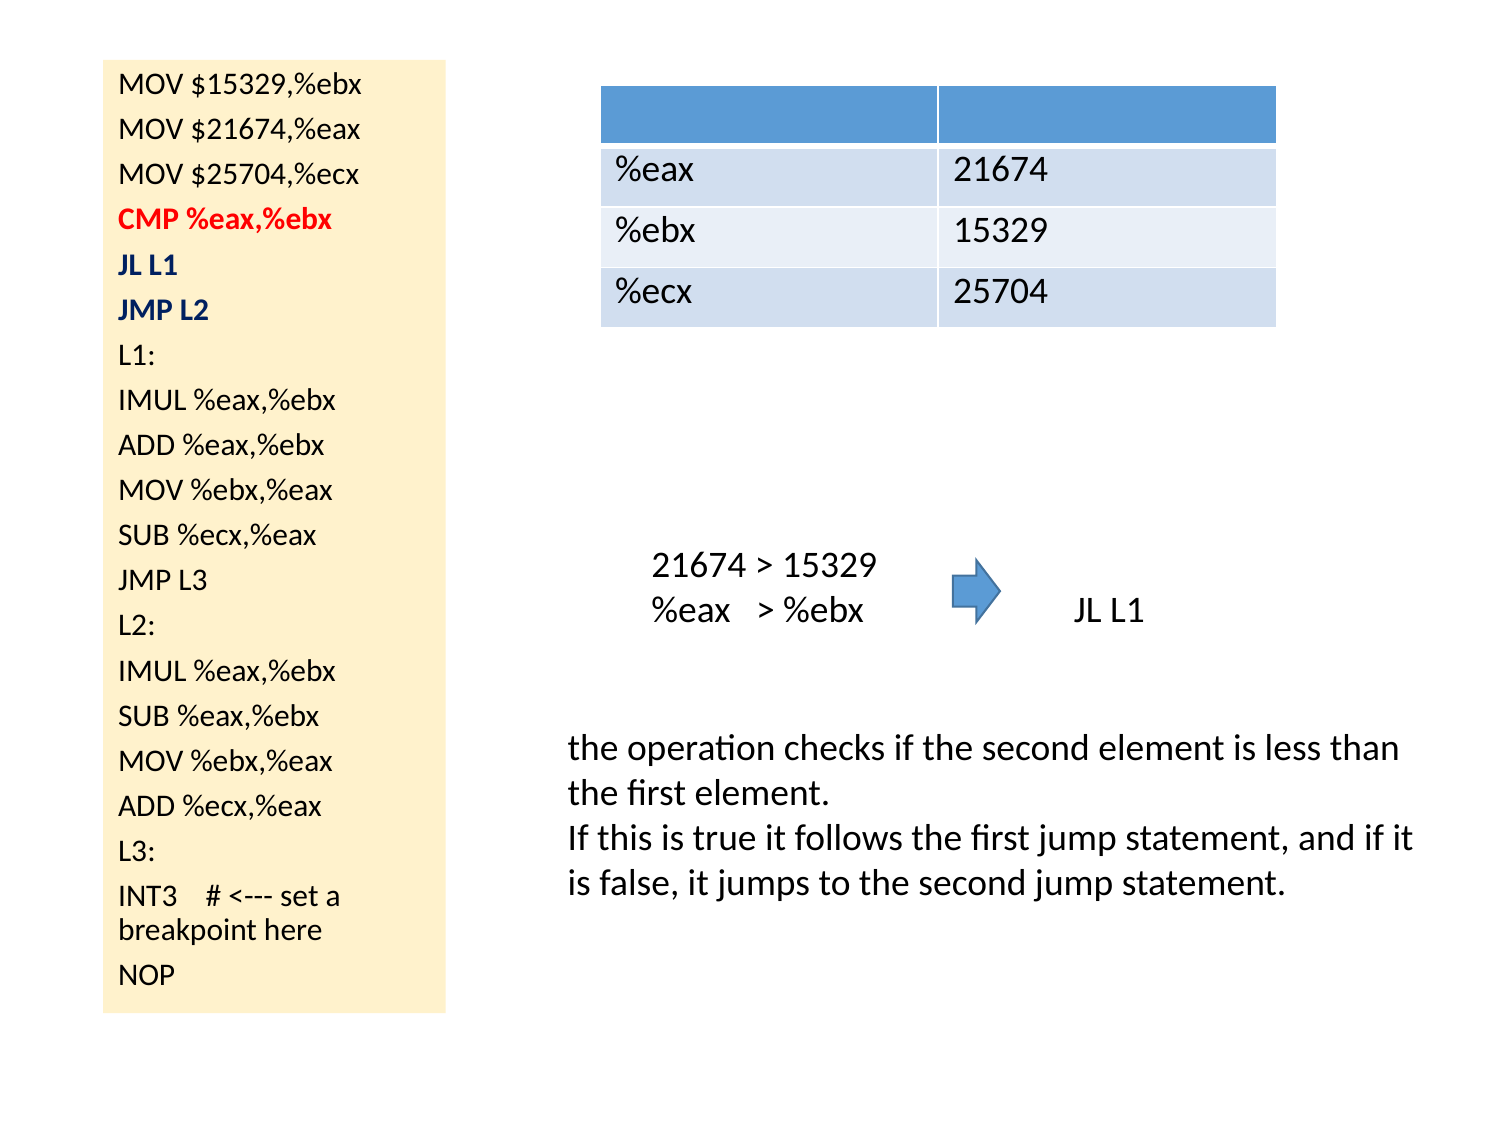

MOV $15329,%ebx
MOV $21674,%eax
MOV $25704,%ecx
CMP %eax,%ebx
JL L1
JMP L2
L1:
IMUL %eax,%ebx
ADD %eax,%ebx
MOV %ebx,%eax
SUB %ecx,%eax
JMP L3
L2:
IMUL %eax,%ebx
SUB %eax,%ebx
MOV %ebx,%eax
ADD %ecx,%eax
L3:
INT3    # <--- set a breakpoint here
NOP
|  |  |
| --- | --- |
| %eax | 21674 |
| %ebx | 15329 |
| %ecx | 25704 |
21674 > 15329
%eax   > %ebx

JL L1
the operation checks if the second element is less than the first element.
If this is true it follows the first jump statement, and if it is false, it jumps to the second jump statement.